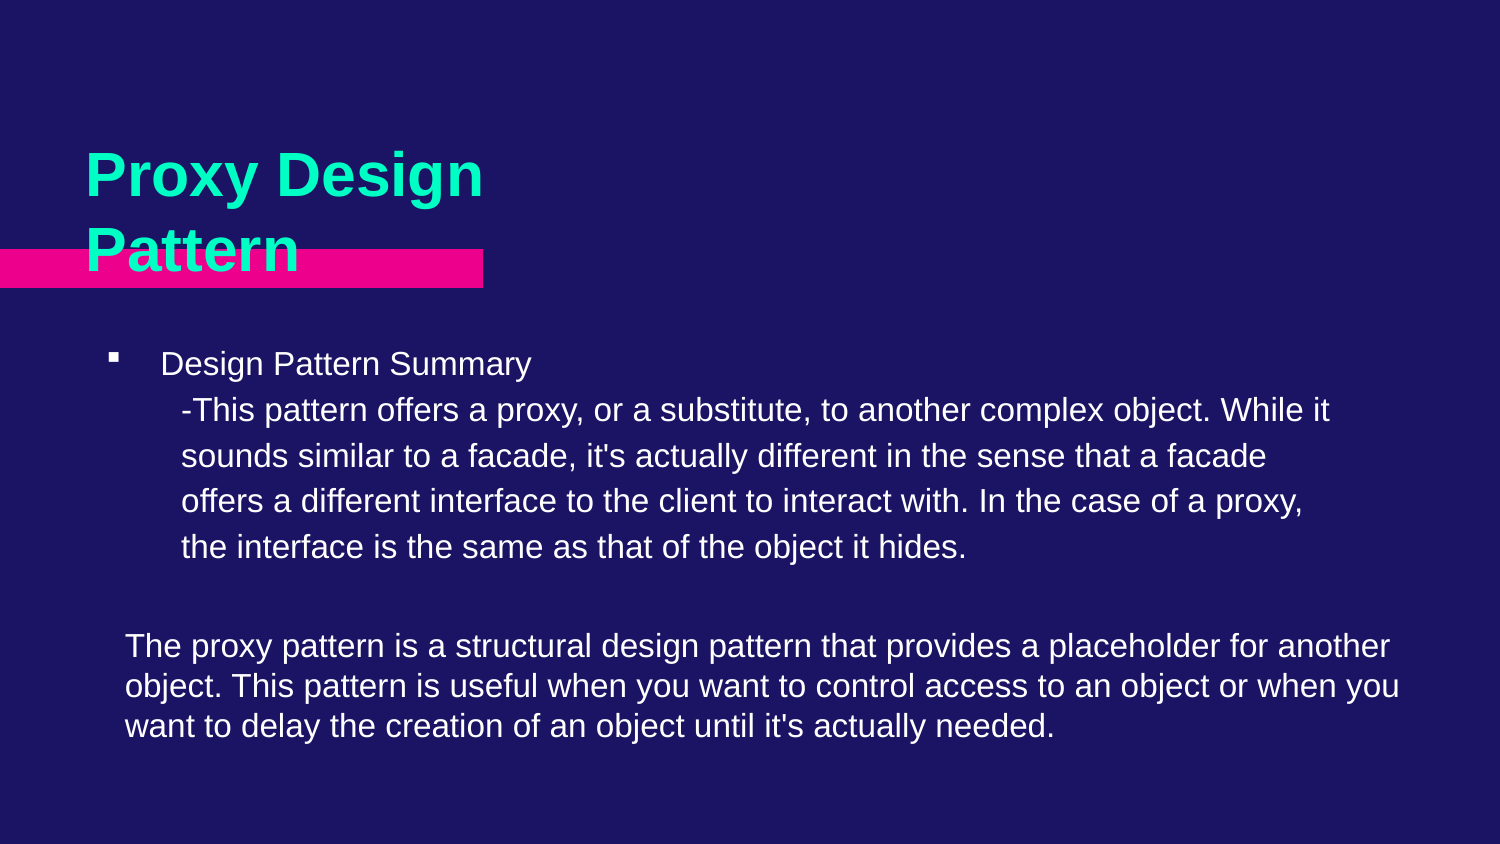

# Proxy Design Pattern

Design Pattern Summary
-This pattern offers a proxy, or a substitute, to another complex object. While it sounds similar to a facade, it's actually different in the sense that a facade offers a different interface to the client to interact with. In the case of a proxy, the interface is the same as that of the object it hides.
The proxy pattern is a structural design pattern that provides a placeholder for another object. This pattern is useful when you want to control access to an object or when you want to delay the creation of an object until it's actually needed.